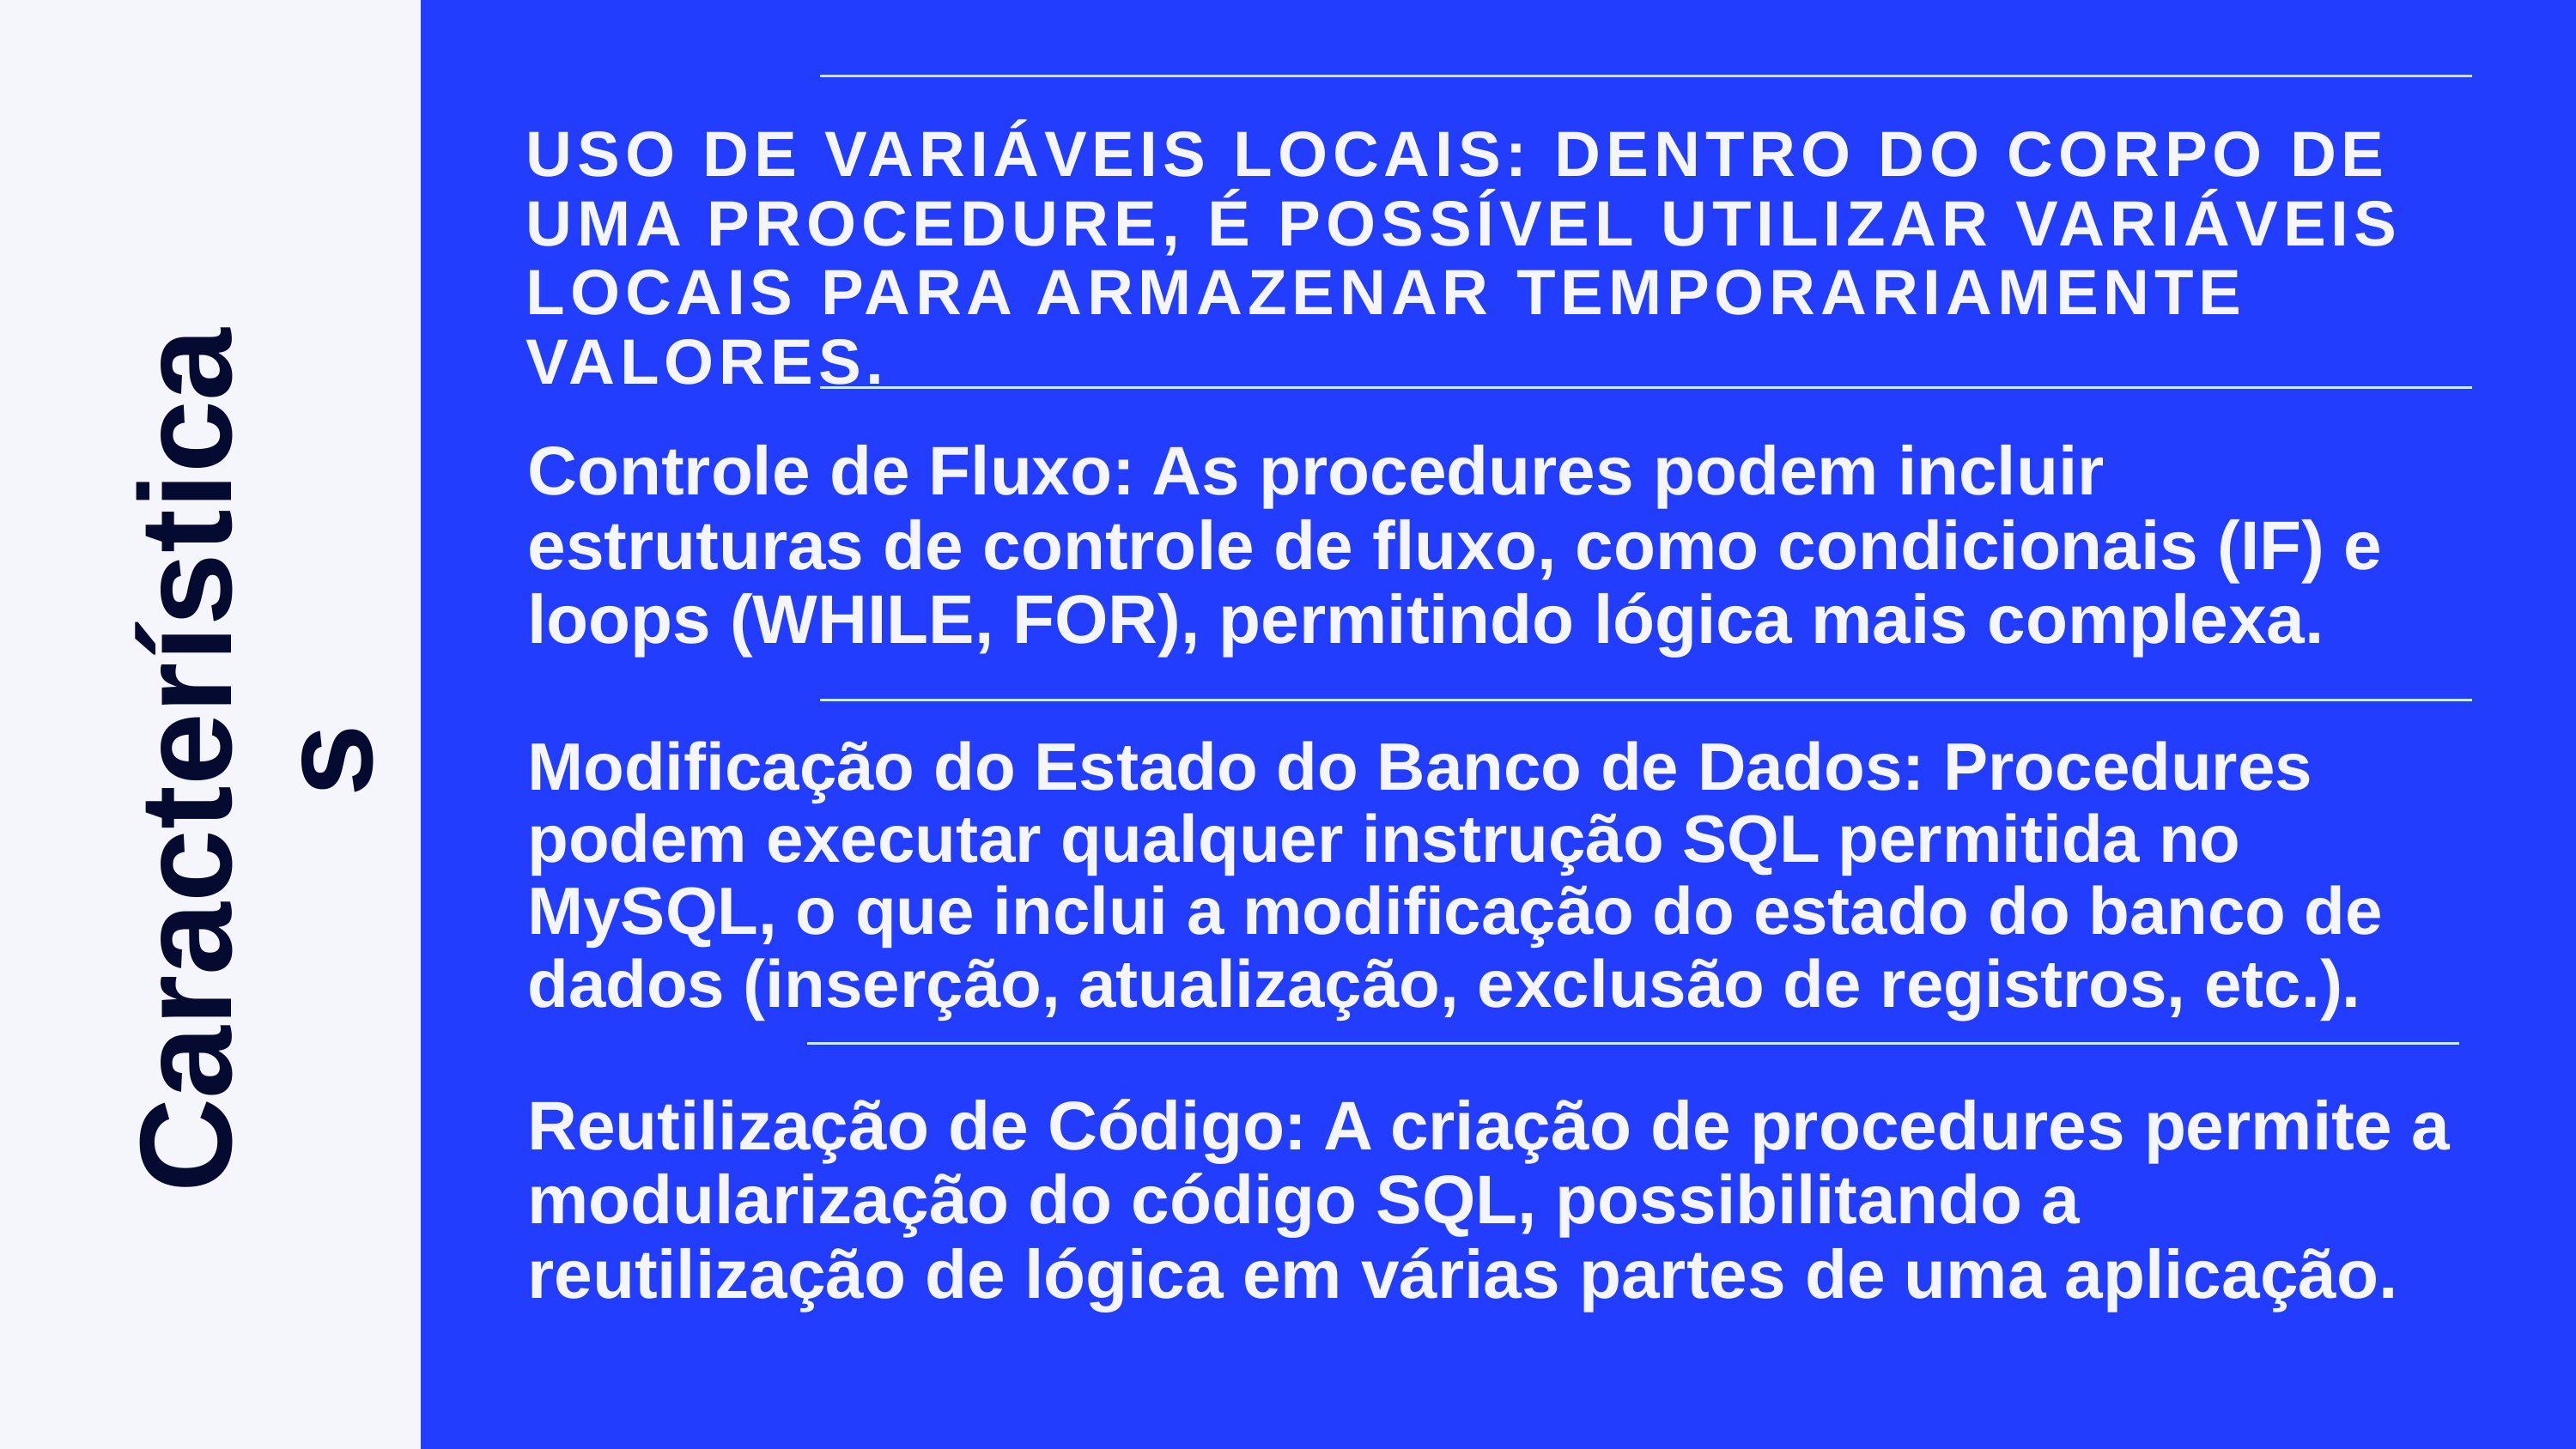

USO DE VARIÁVEIS LOCAIS: DENTRO DO CORPO DE UMA PROCEDURE, É POSSÍVEL UTILIZAR VARIÁVEIS LOCAIS PARA ARMAZENAR TEMPORARIAMENTE VALORES.

Controle de Fluxo: As procedures podem incluir estruturas de controle de fluxo, como condicionais (IF) e loops (WHILE, FOR), permitindo lógica mais complexa.
Características

Modificação do Estado do Banco de Dados: Procedures podem executar qualquer instrução SQL permitida no MySQL, o que inclui a modificação do estado do banco de dados (inserção, atualização, exclusão de registros, etc.).

Reutilização de Código: A criação de procedures permite a modularização do código SQL, possibilitando a reutilização de lógica em várias partes de uma aplicação.